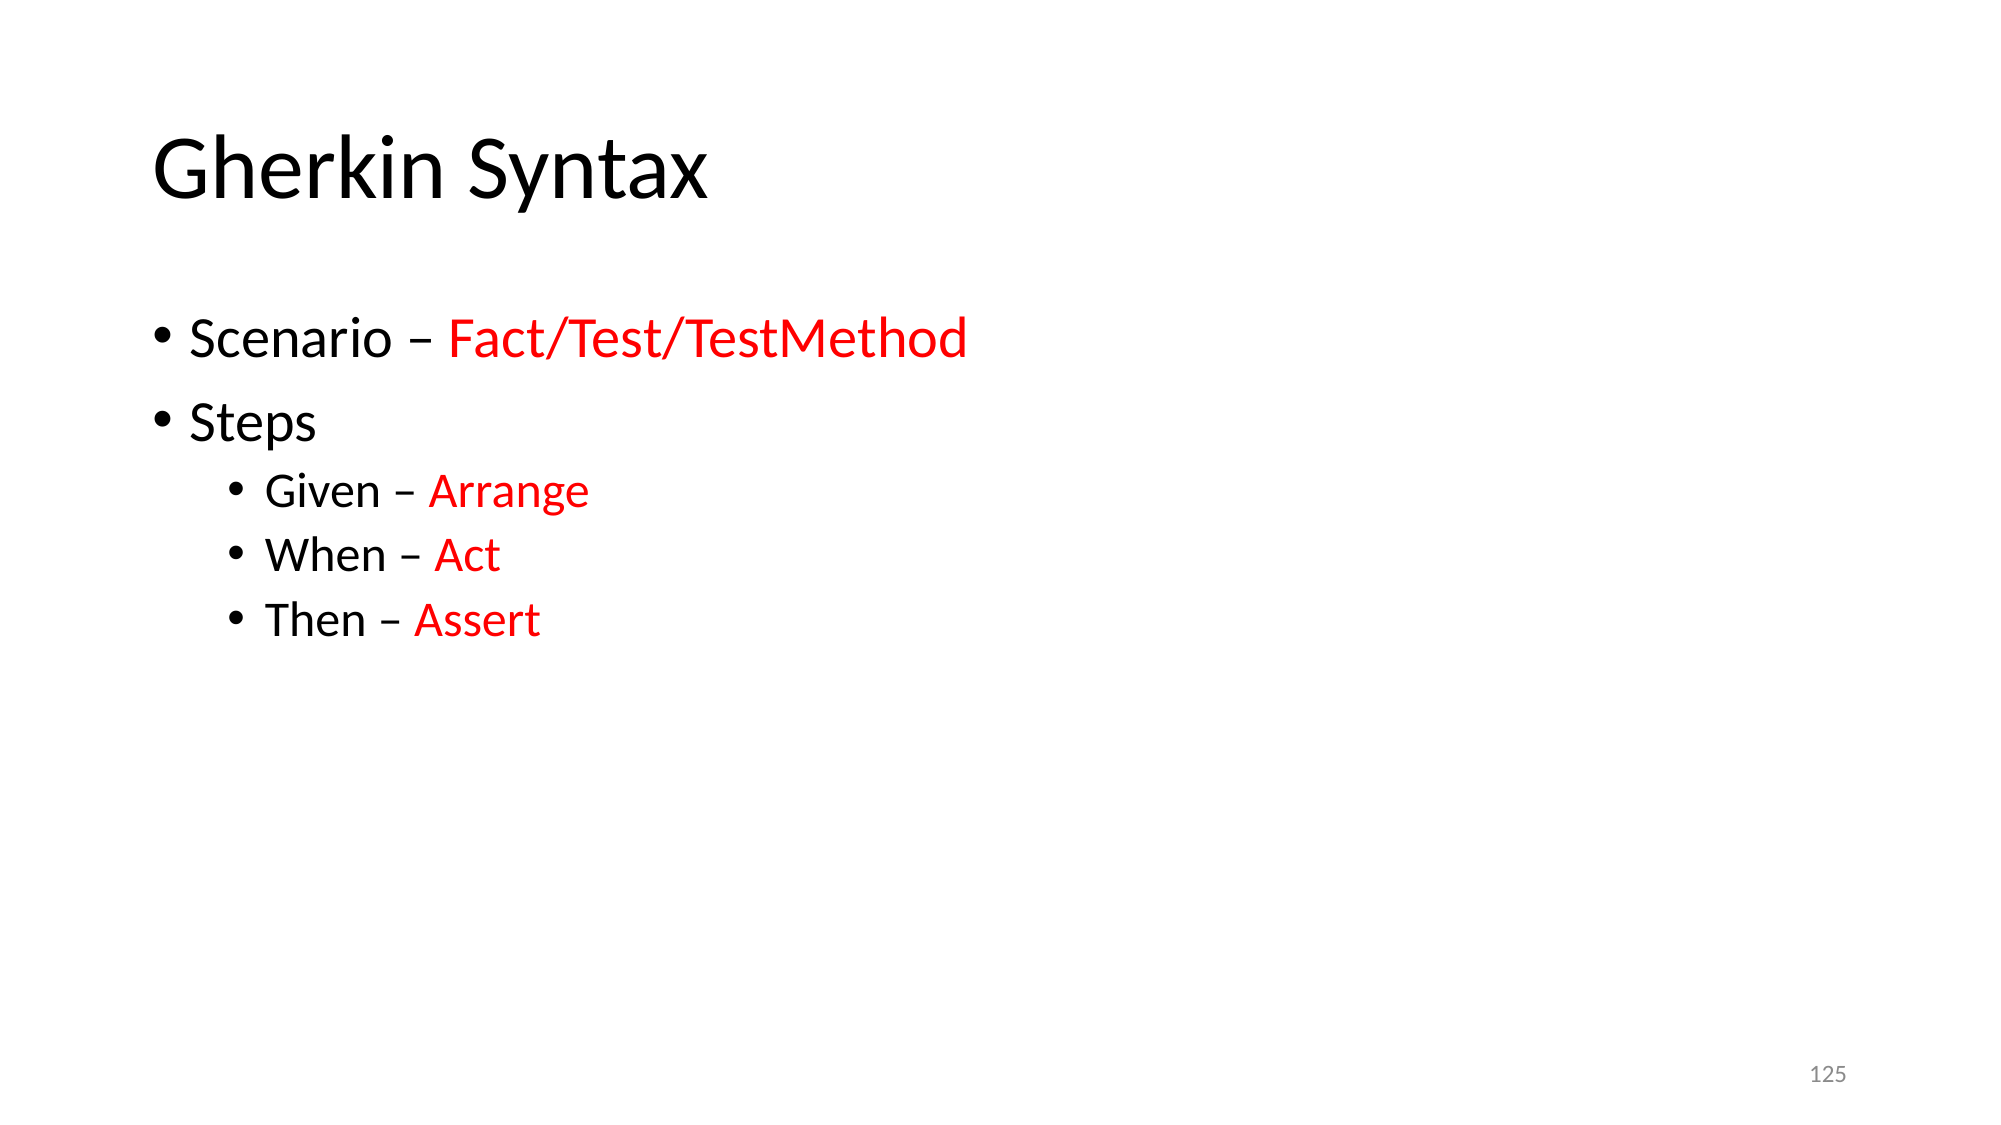

# Gherkin Syntax
Scenario – Fact/Test/TestMethod
Steps
Given – Arrange
When – Act
Then – Assert
125